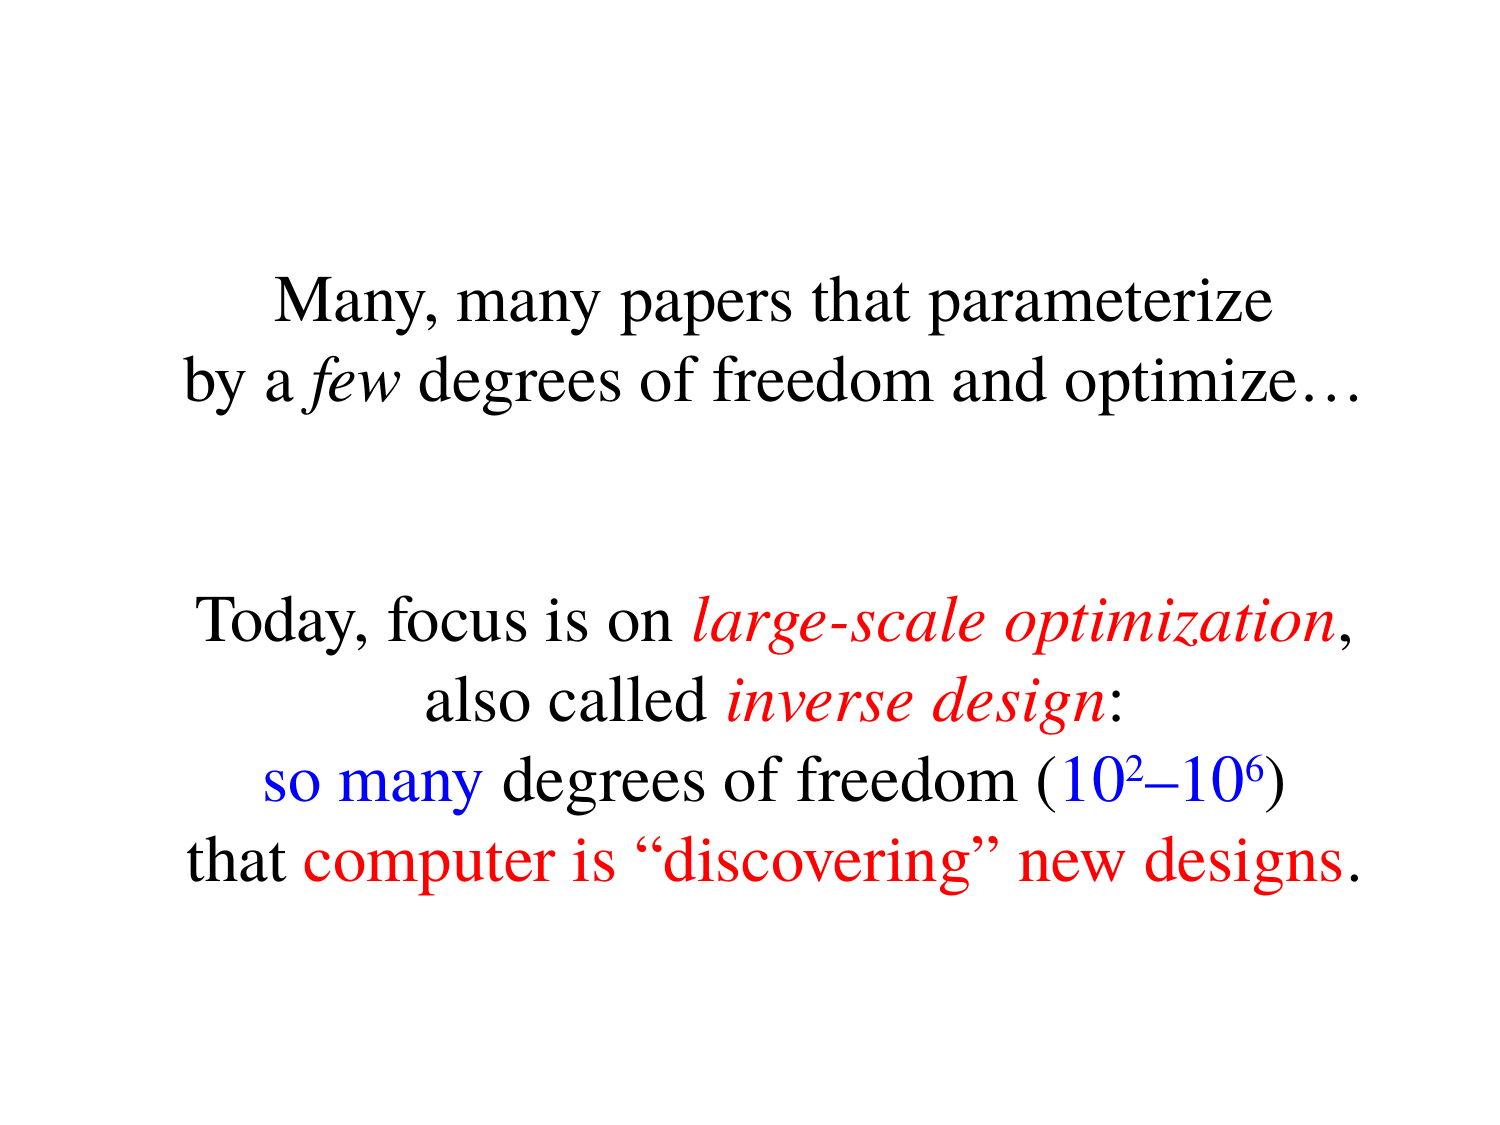

# Many, many papers that parameterize by a few degrees of freedom and optimize… Today, focus is on large-scale optimization, also called inverse design: so many degrees of freedom (102–106) that computer is “discovering” new designs.